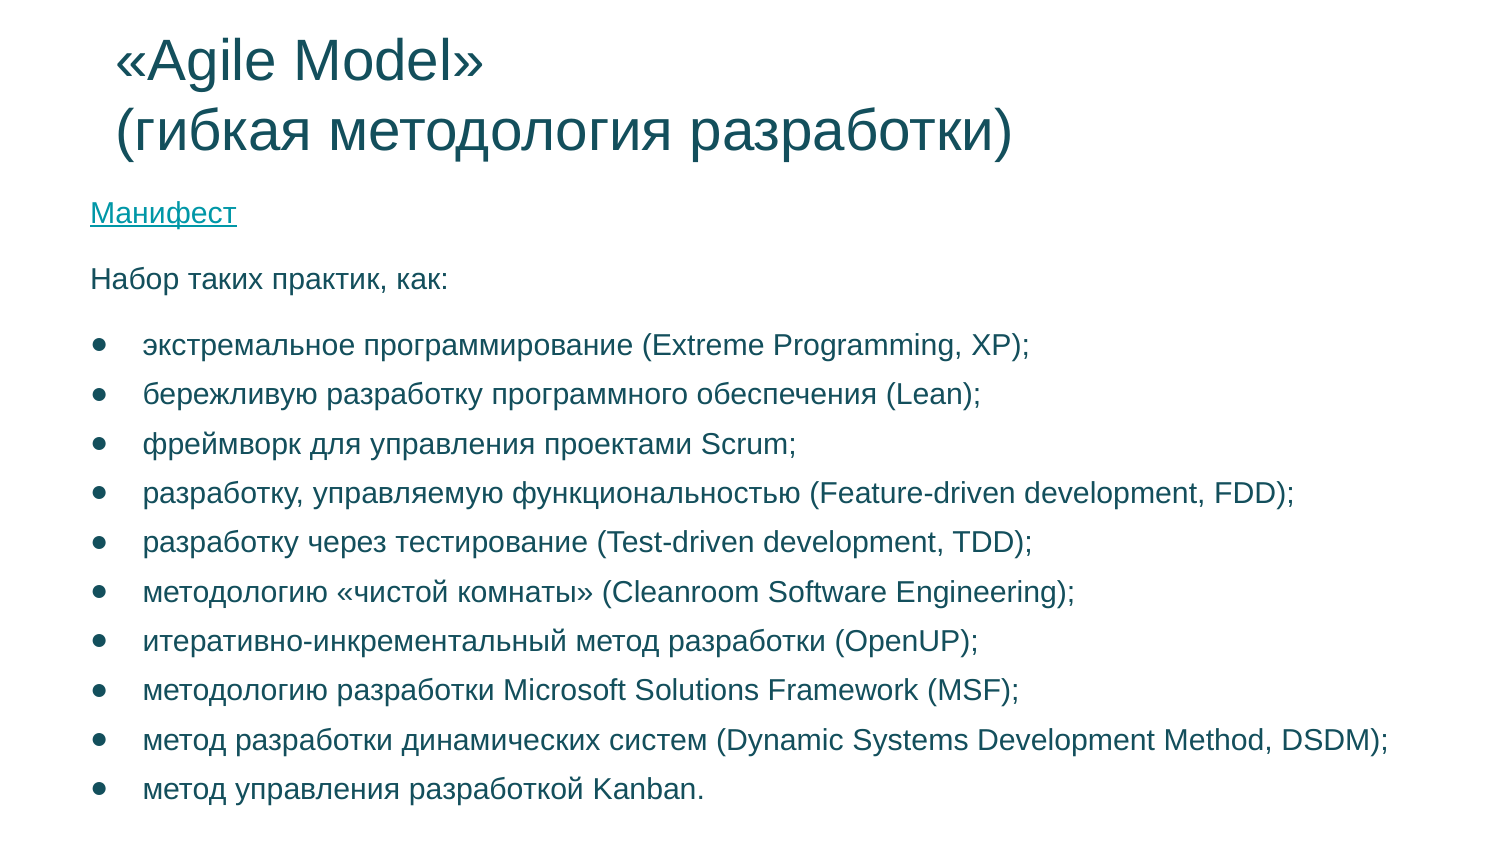

# «Agile Model» (гибкая методология разработки)
Манифест
Набор таких практик, как:
экстремальное программирование (Extreme Programming, XP);
бережливую разработку программного обеспечения (Lean);
фреймворк для управления проектами Scrum;
разработку, управляемую функциональностью (Feature-driven development, FDD);
разработку через тестирование (Test-driven development, TDD);
методологию «чистой комнаты» (Cleanroom Software Engineering);
итеративно-инкрементальный метод разработки (OpenUP);
методологию разработки Microsoft Solutions Framework (MSF);
метод разработки динамических систем (Dynamic Systems Development Method, DSDM);
метод управления разработкой Kanban.